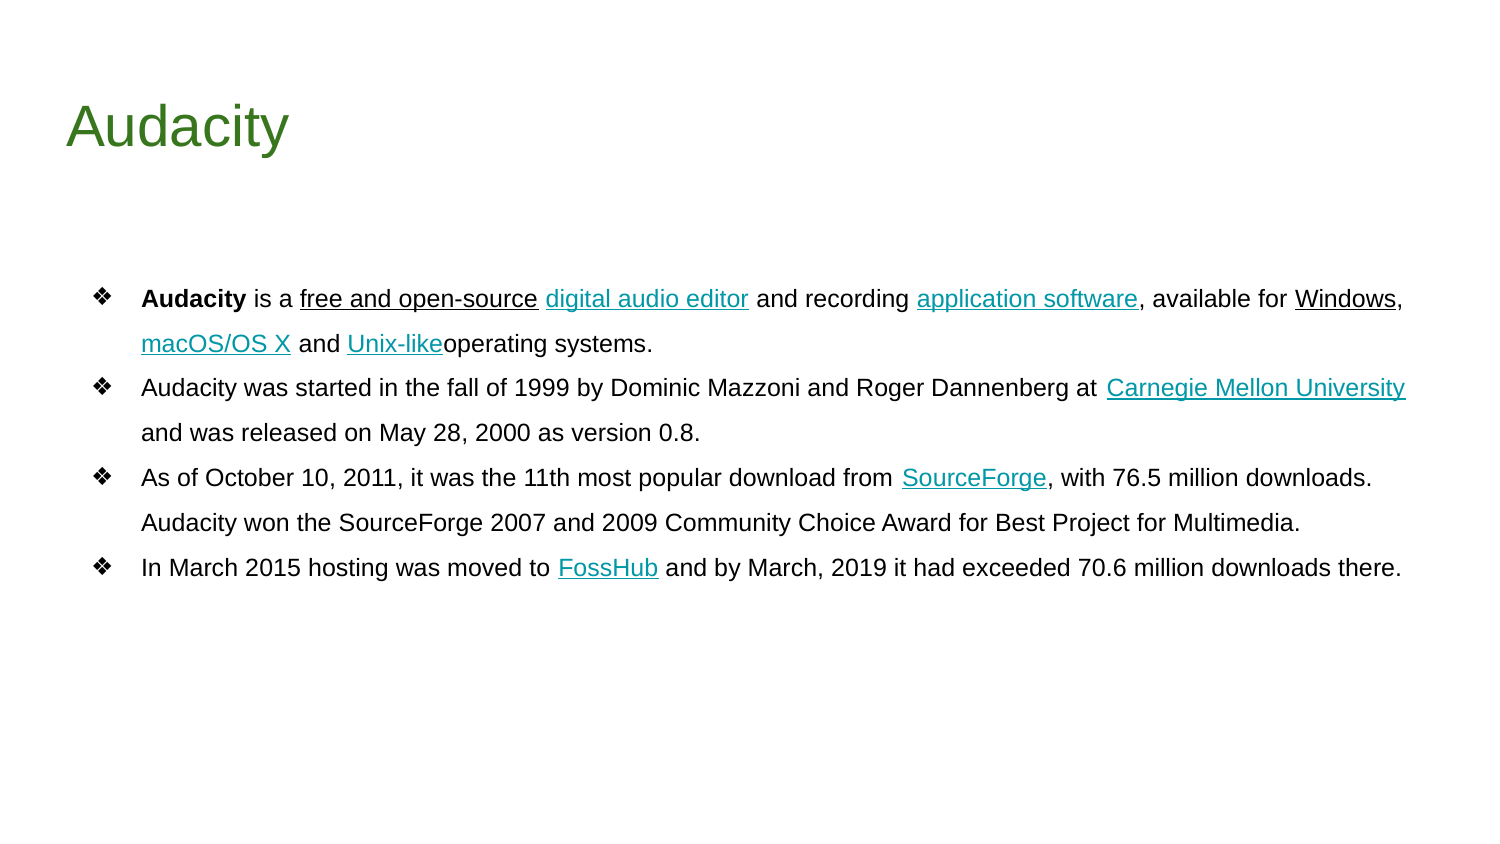

# Audacity

Audacity is a free and open-source digital audio editor and recording application software, available for Windows, macOS/OS X and Unix-likeoperating systems.
Audacity was started in the fall of 1999 by Dominic Mazzoni and Roger Dannenberg at Carnegie Mellon University and was released on May 28, 2000 as version 0.8.
As of October 10, 2011, it was the 11th most popular download from SourceForge, with 76.5 million downloads. Audacity won the SourceForge 2007 and 2009 Community Choice Award for Best Project for Multimedia.
In March 2015 hosting was moved to FossHub and by March, 2019 it had exceeded 70.6 million downloads there.